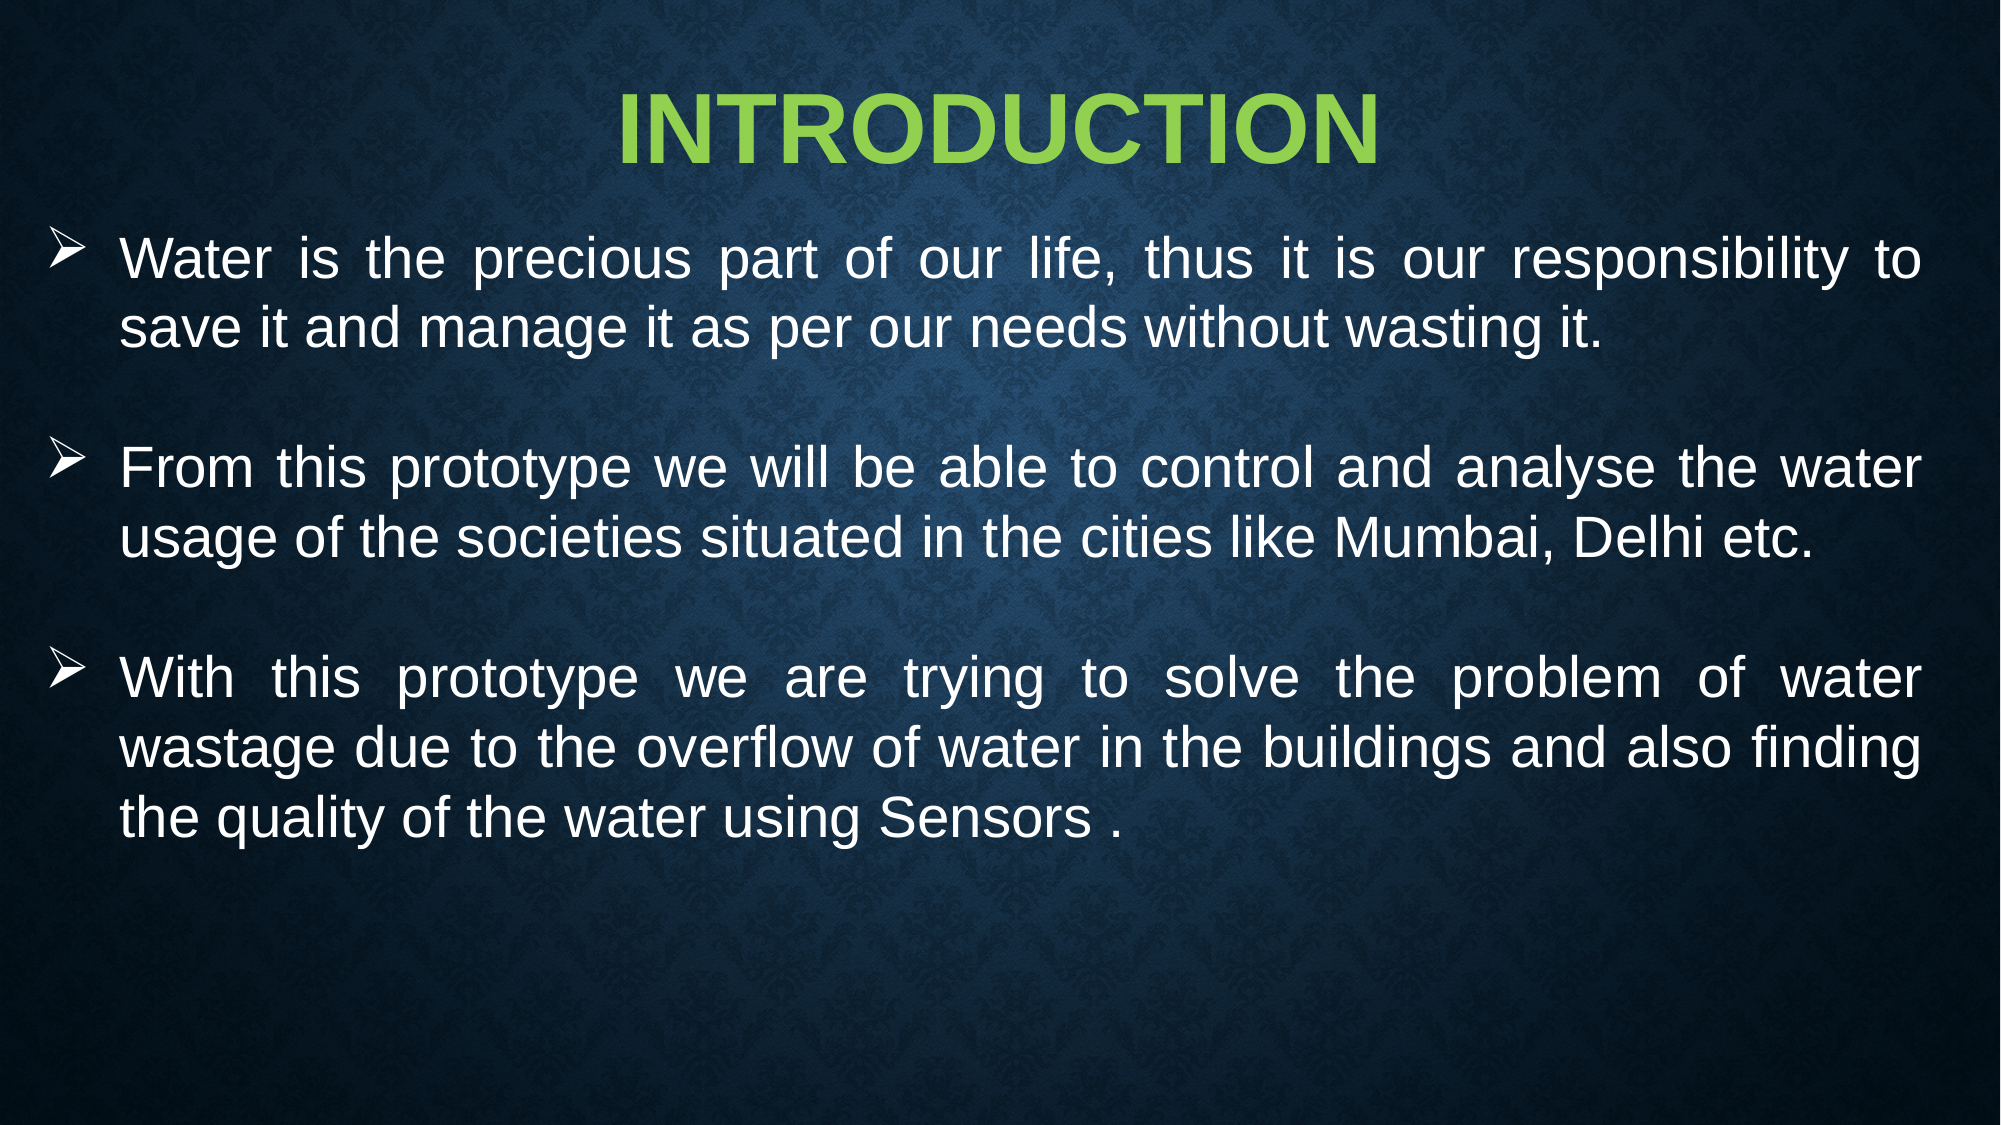

# introduction
Water is the precious part of our life, thus it is our responsibility to save it and manage it as per our needs without wasting it.

From this prototype we will be able to control and analyse the water usage of the societies situated in the cities like Mumbai, Delhi etc.

With this prototype we are trying to solve the problem of water wastage due to the overflow of water in the buildings and also finding the quality of the water using Sensors .